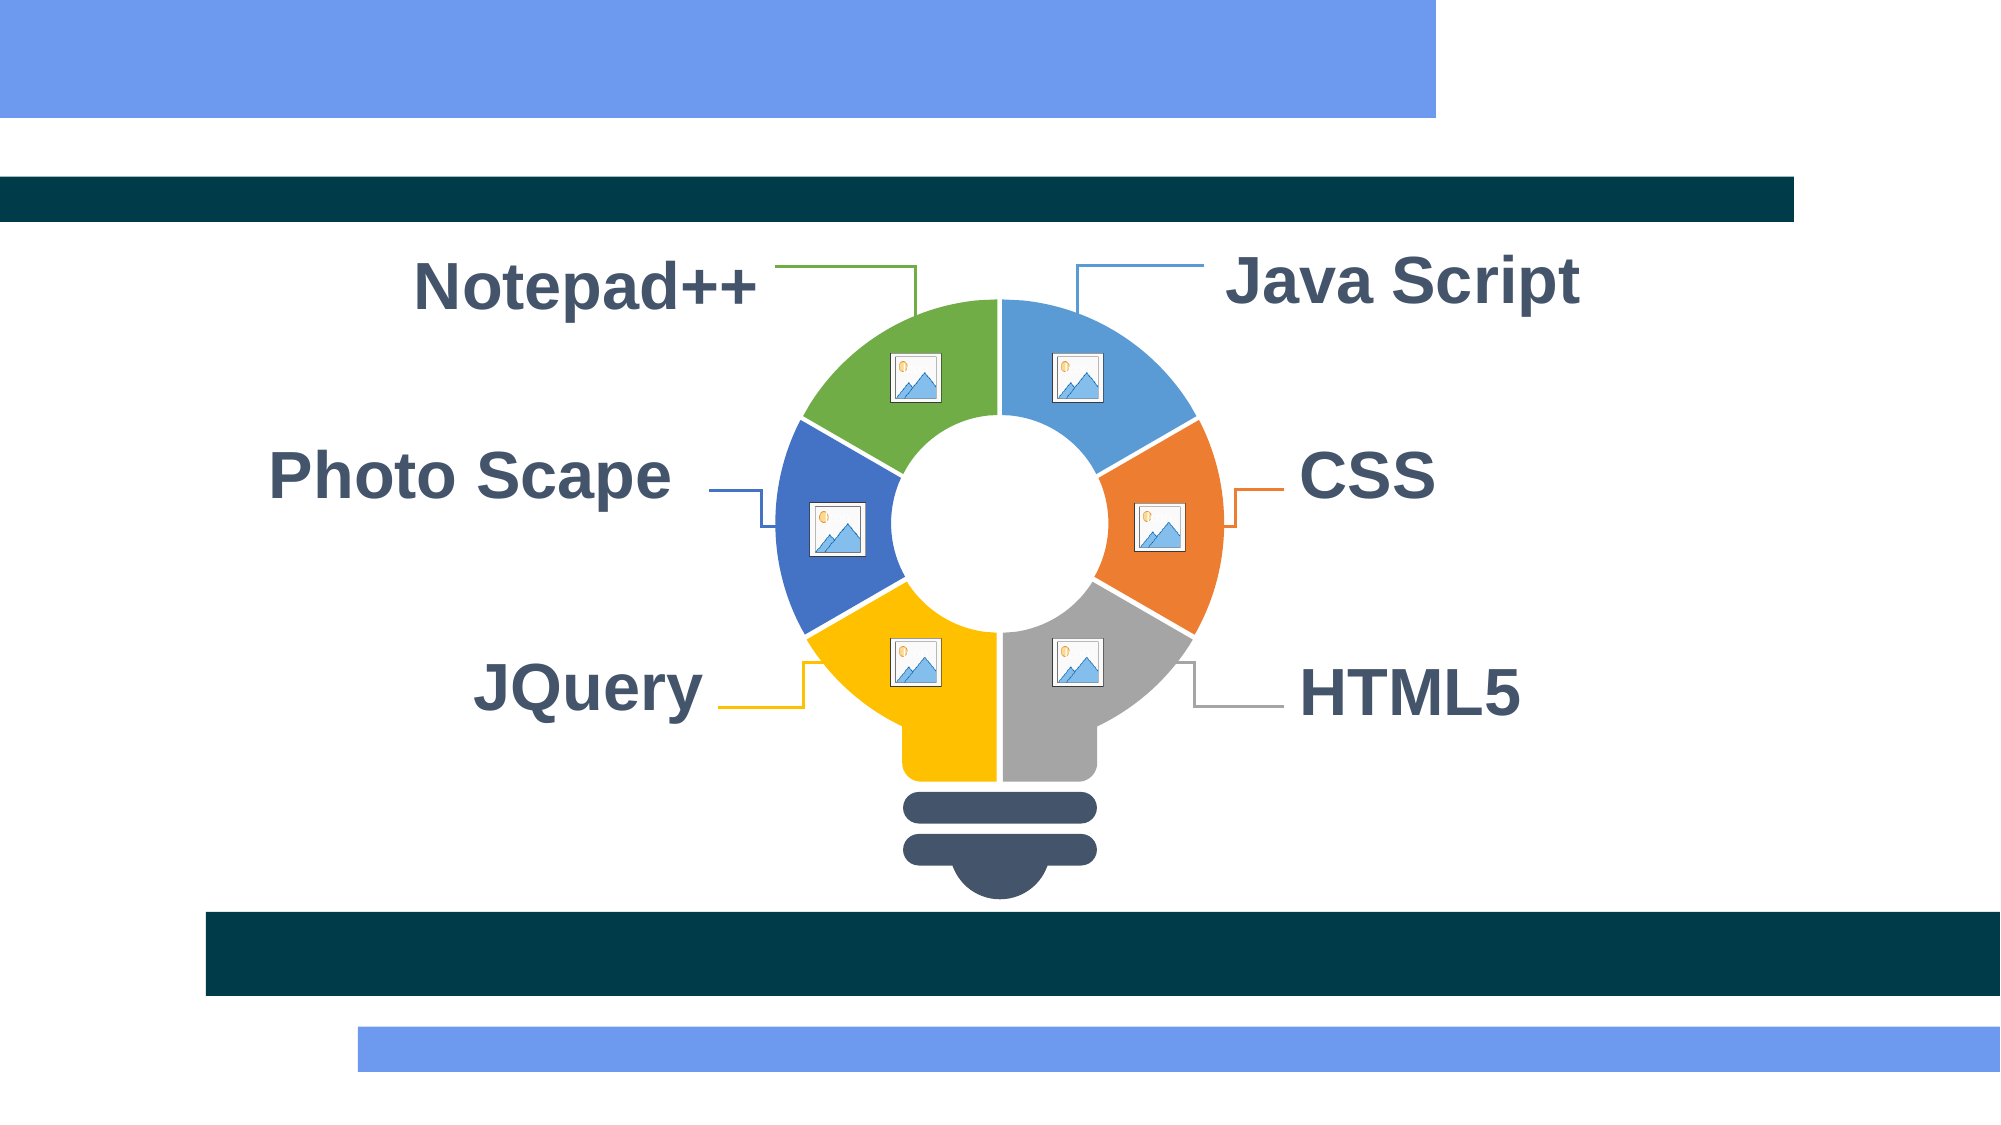

Java Script
Notepad++

CSS
Photo Scape

HTML5
JQuery